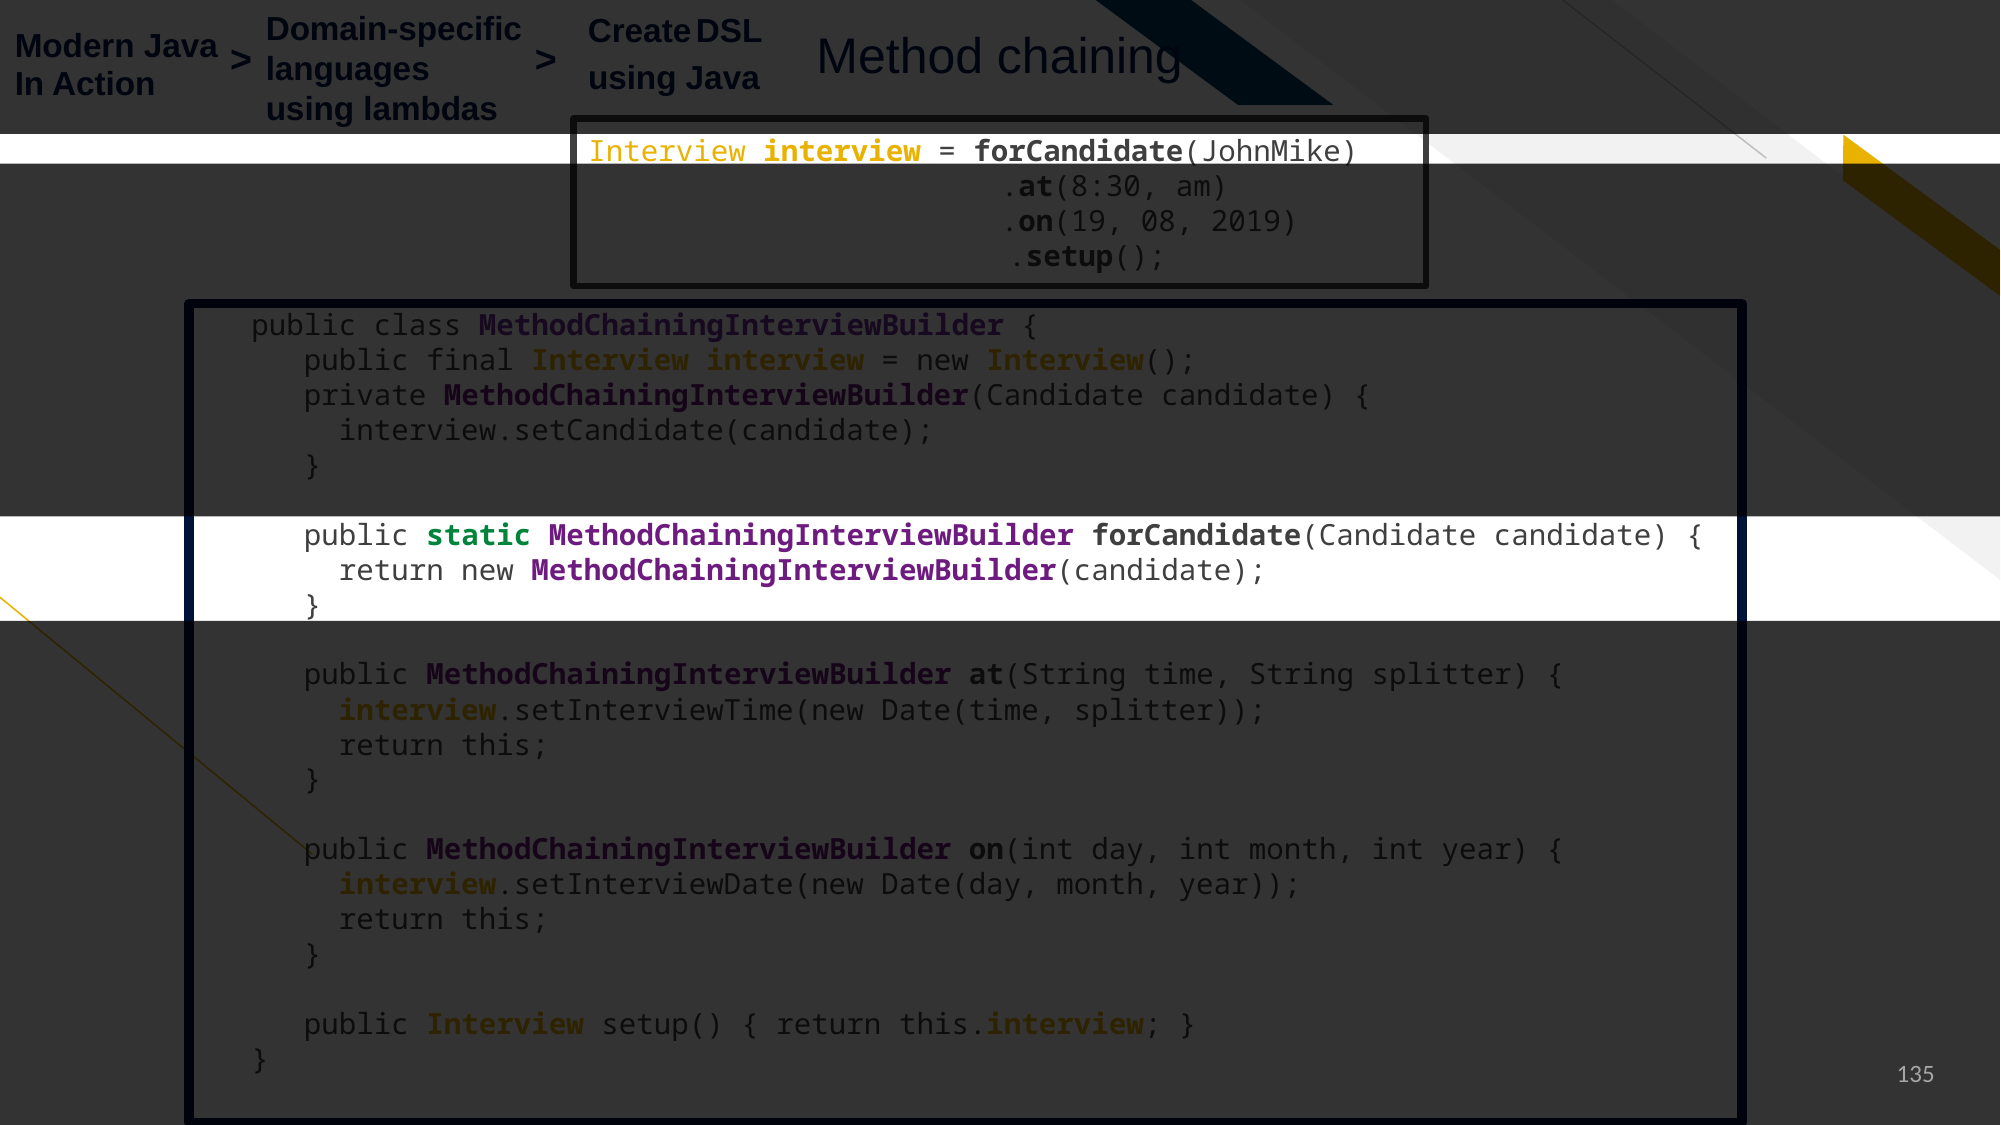

Domain-specific languages using lambdas

DSL
Create
Modern Java
Method chaining

>
>
using Java
In Action
Why use
Interview interview = forCandidate(JohnMike)
	               .at(8:30, am)
	               .on(19, 08, 2019)
                        .setup();
What is

public class MethodChainingInterviewBuilder {
   public final Interview interview = new Interview();
   private MethodChainingInterviewBuilder(Candidate candidate) {
     interview.setCandidate(candidate);
   }

   public static MethodChainingInterviewBuilder forCandidate(Candidate candidate) {
     return new MethodChainingInterviewBuilder(candidate);
   }

   public MethodChainingInterviewBuilder at(String time, String splitter) {
     interview.setInterviewTime(new Date(time, splitter));
     return this;
   }

   public MethodChainingInterviewBuilder on(int day, int month, int year) {
     interview.setInterviewDate(new Date(day, month, year));
     return this;
   }

   public Interview setup() { return this.interview; }
}

135